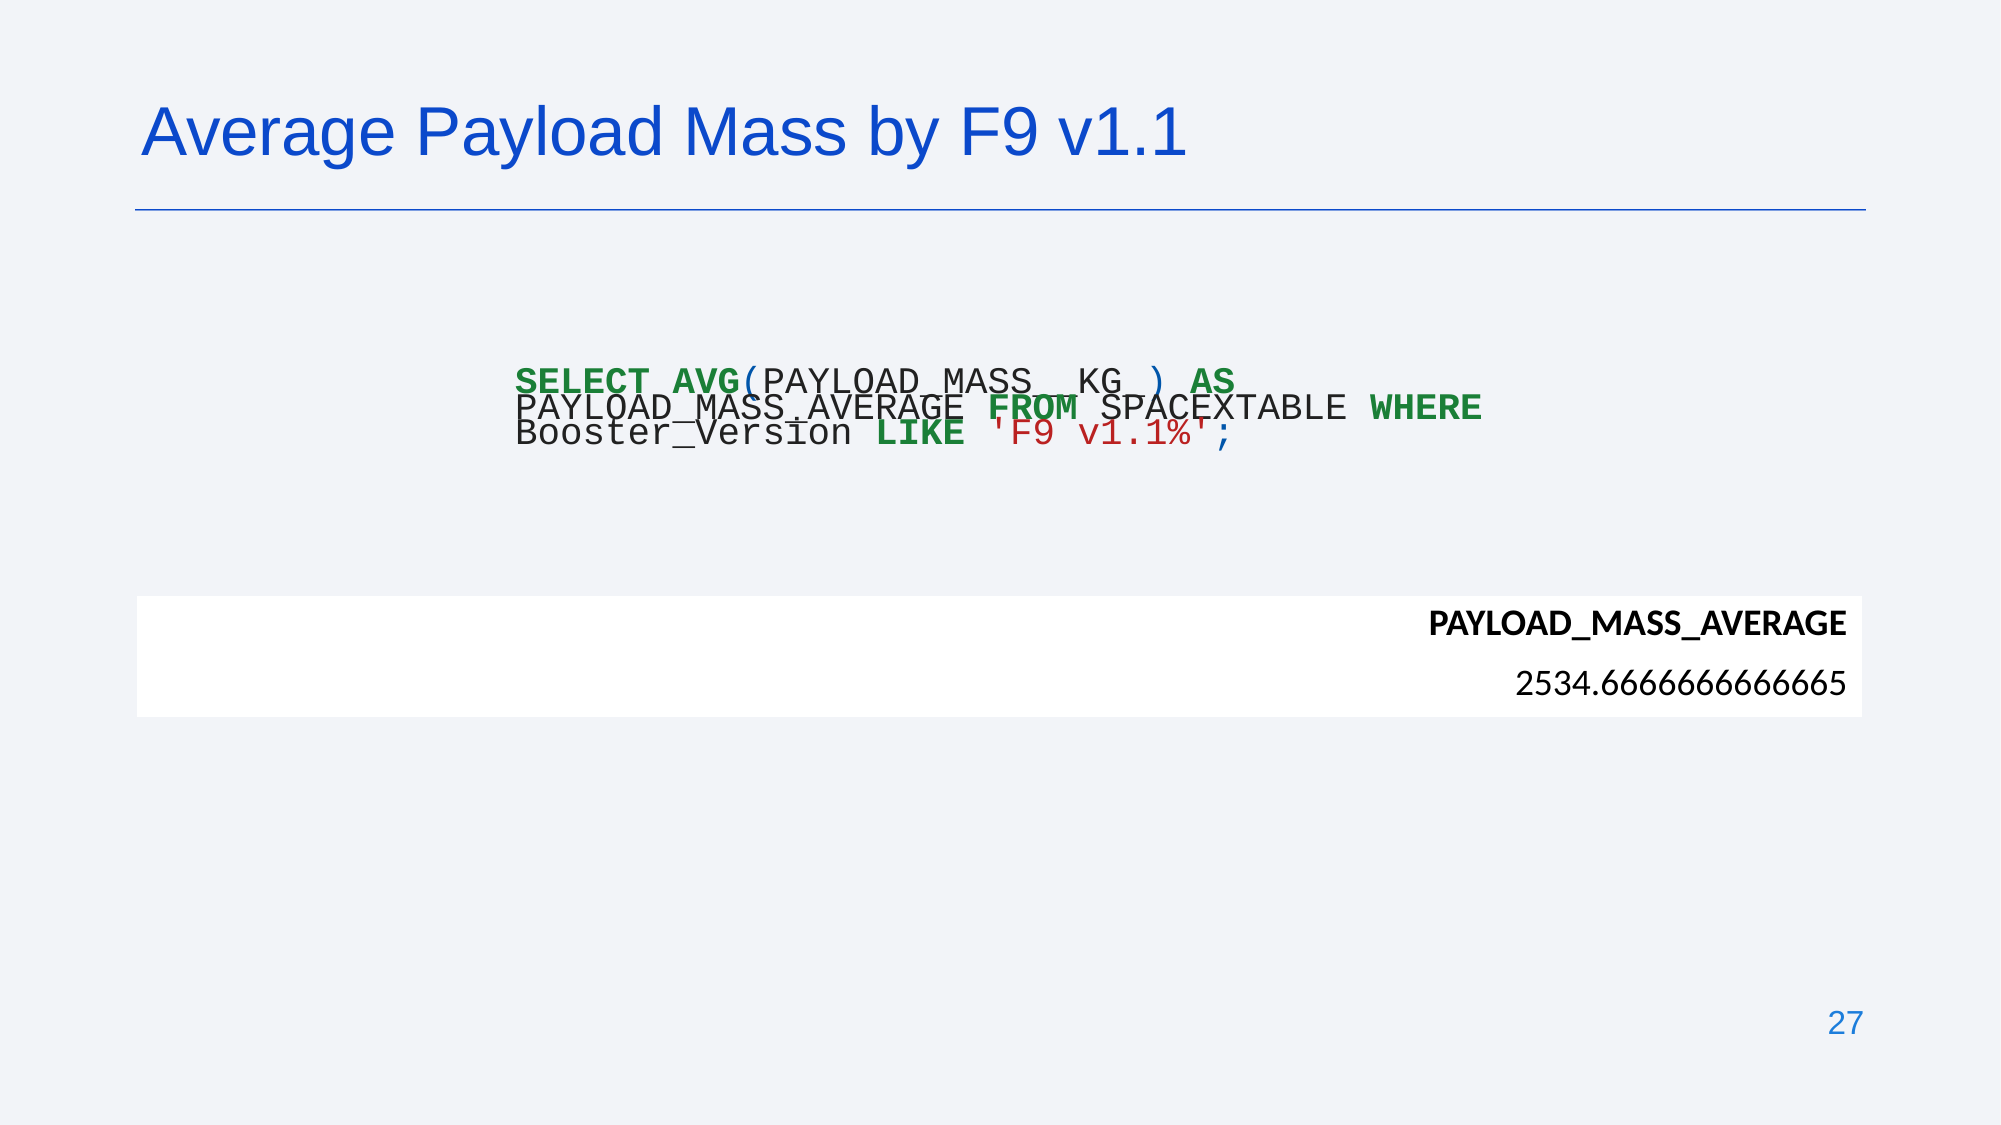

Average Payload Mass by F9 v1.1
SELECT AVG(PAYLOAD_MASS__KG_) AS PAYLOAD_MASS_AVERAGE FROM SPACEXTABLE WHERE Booster_Version LIKE 'F9 v1.1%';
| PAYLOAD\_MASS\_AVERAGE |
| --- |
| 2534.6666666666665 |
27